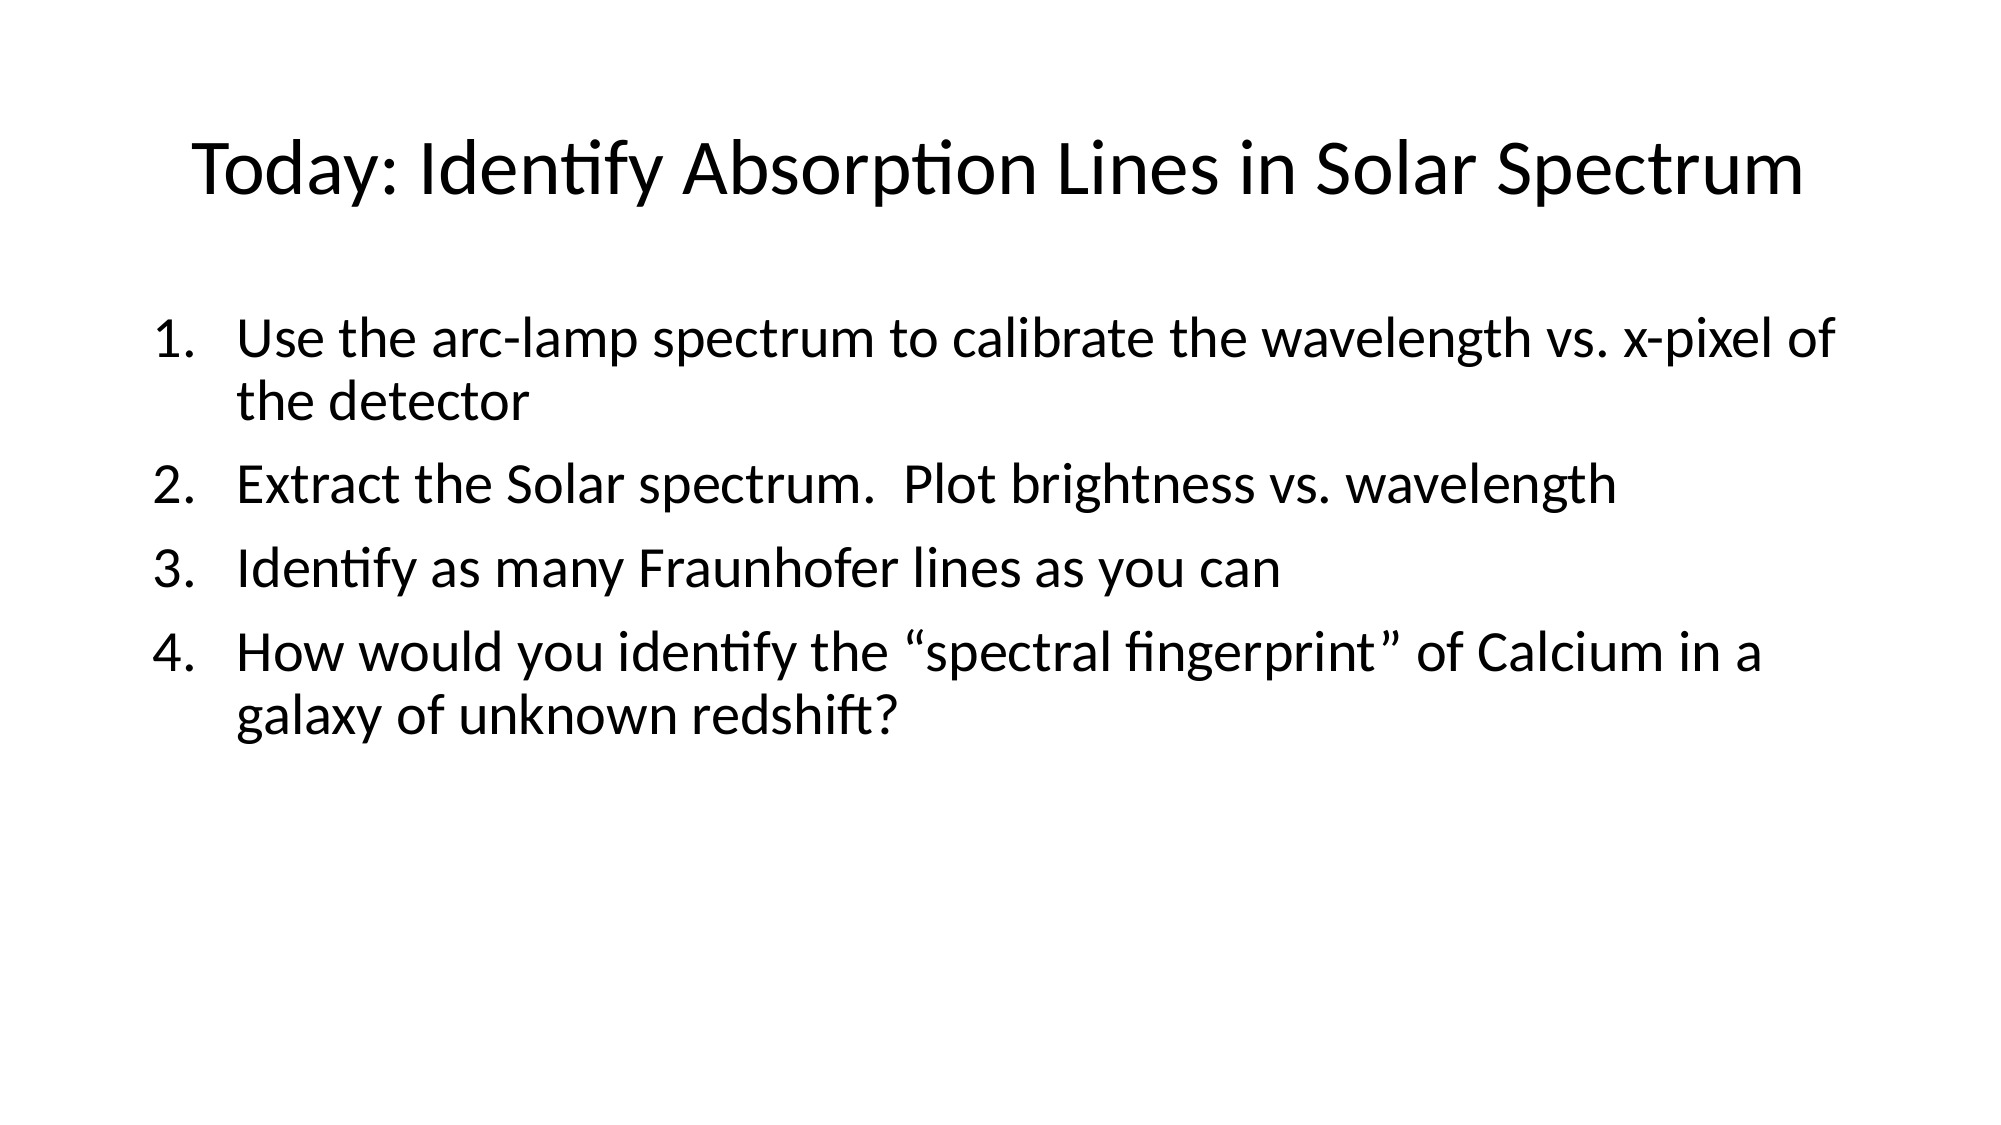

# Today: Identify Absorption Lines in Solar Spectrum
Use the arc-lamp spectrum to calibrate the wavelength vs. x-pixel of the detector
Extract the Solar spectrum.  Plot brightness vs. wavelength
Identify as many Fraunhofer lines as you can
How would you identify the “spectral fingerprint” of Calcium in a galaxy of unknown redshift?